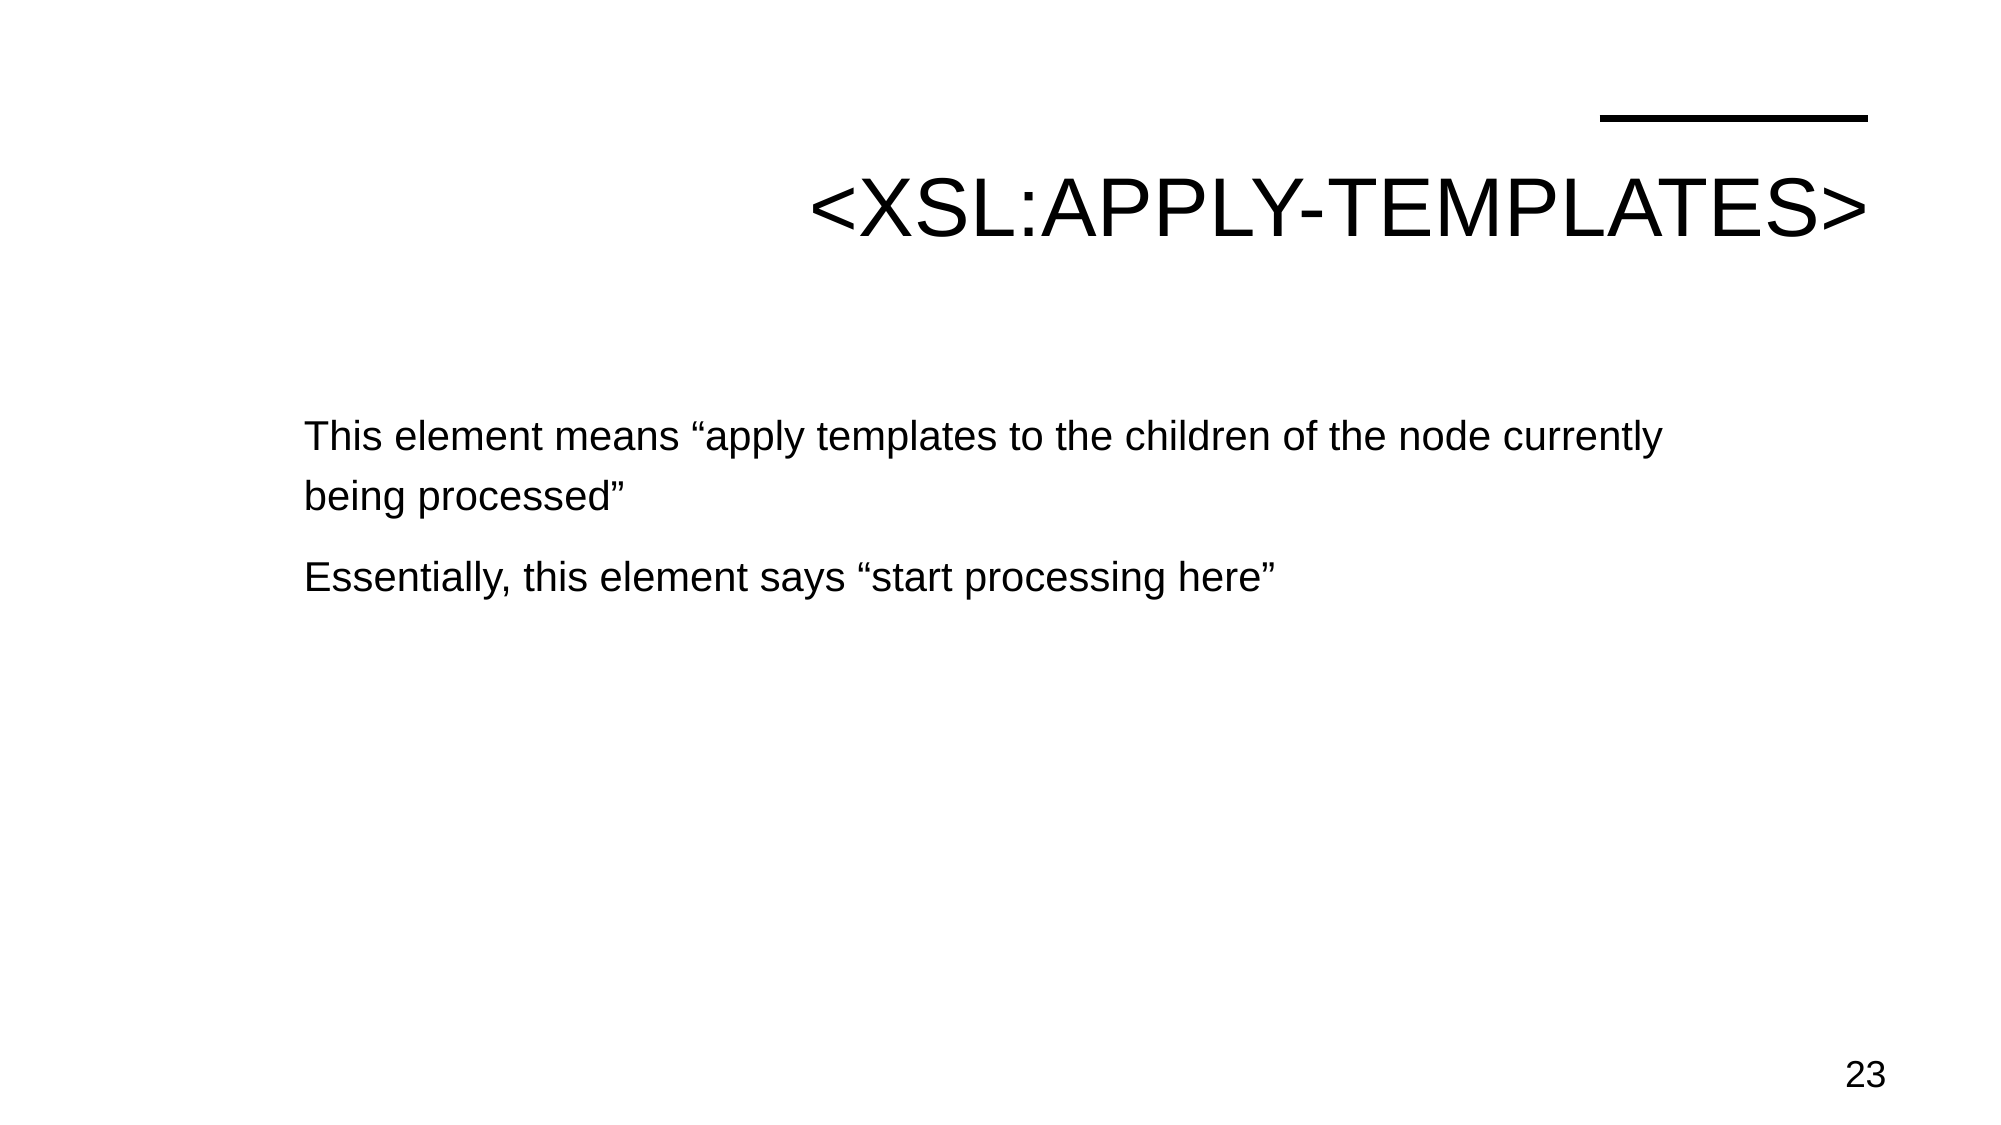

# <xsl:apply-templates>
This element means “apply templates to the children of the node currently being processed”
Essentially, this element says “start processing here”
23